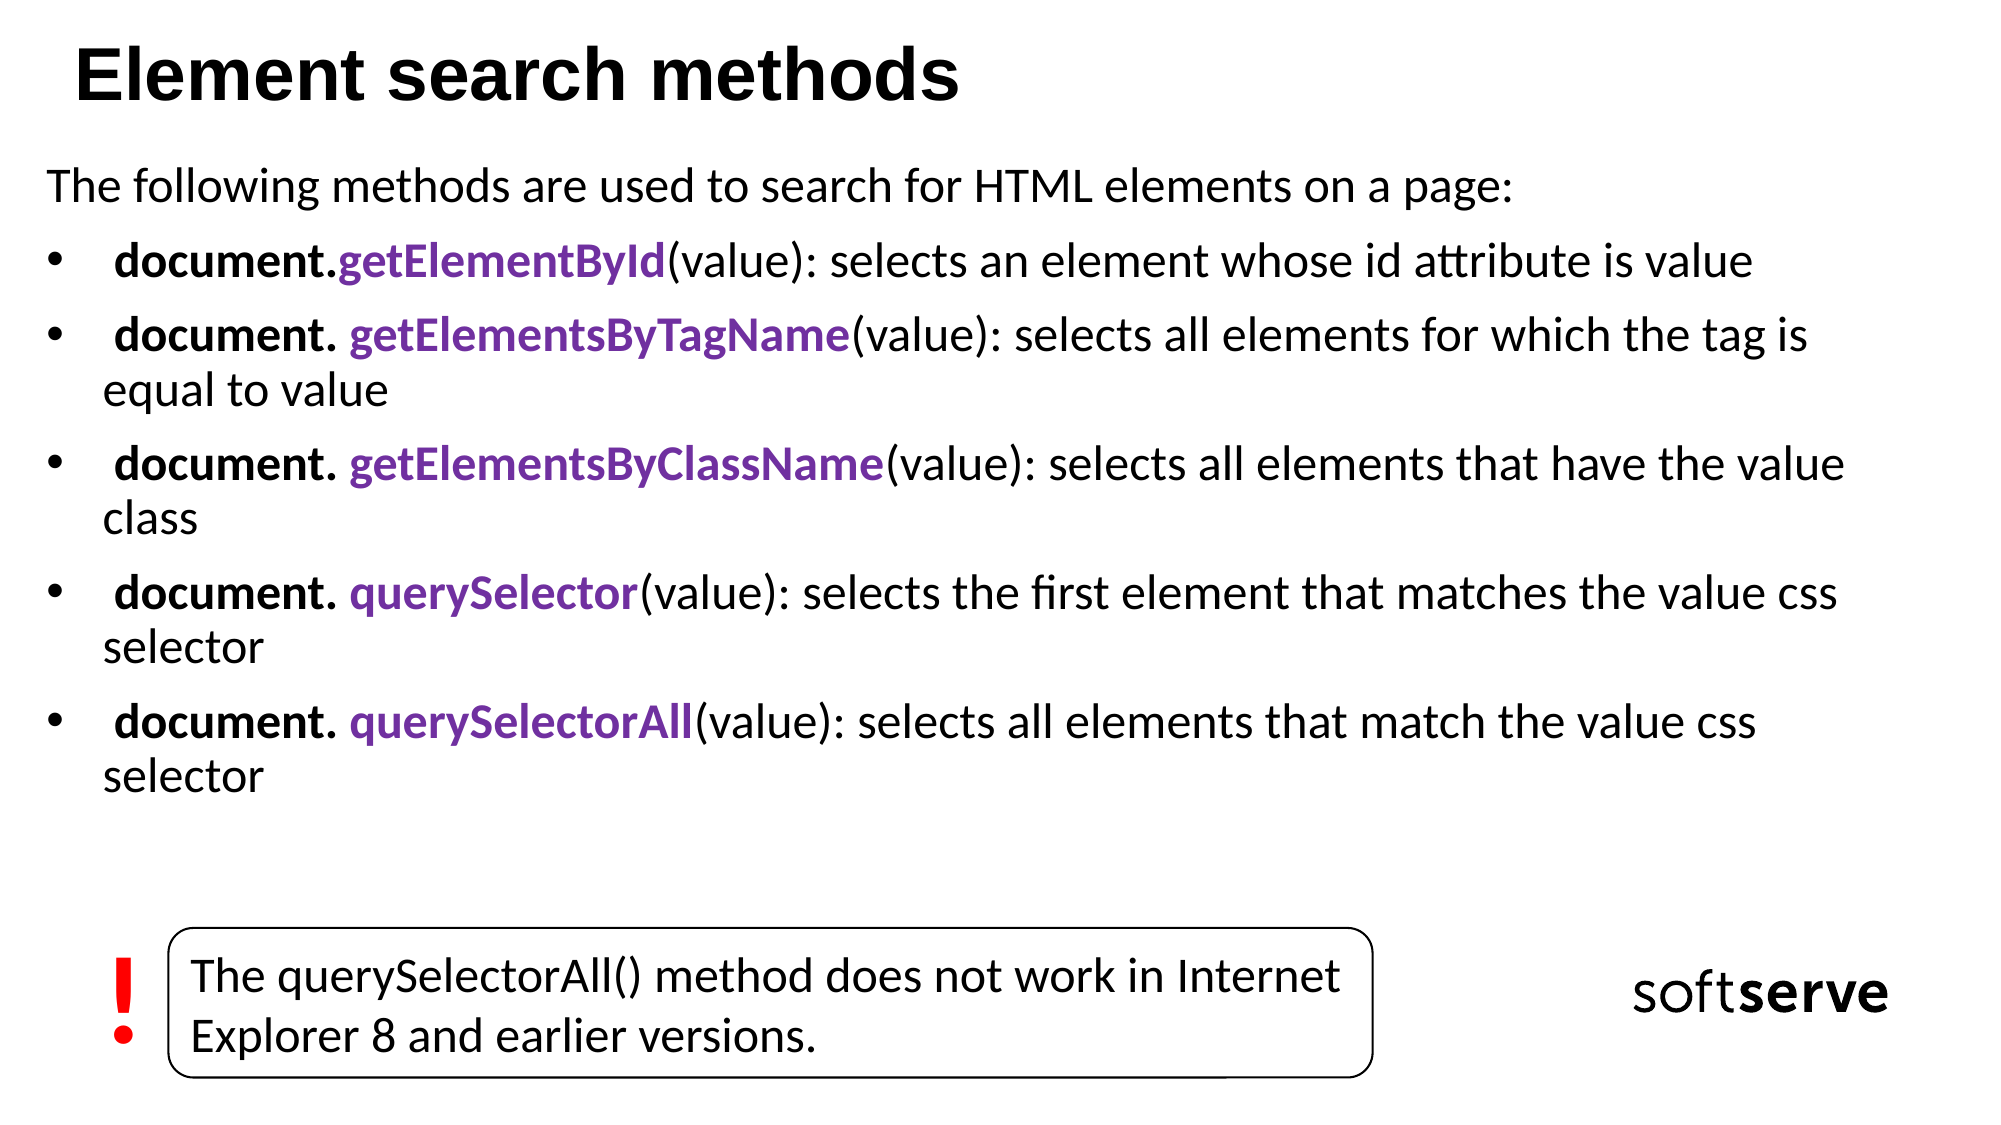

# Element search methods
The following methods are used to search for HTML elements on a page:
 document.getElementById(value): selects an element whose id attribute is value
 document. getElementsByTagName(value): selects all elements for which the tag is equal to value
 document. getElementsByClassName(value): selects all elements that have the value class
 document. querySelector(value): selects the first element that matches the value css selector
 document. querySelectorAll(value): selects all elements that match the value css selector
!
The querySelectorAll() method does not work in Internet Explorer 8 and earlier versions.